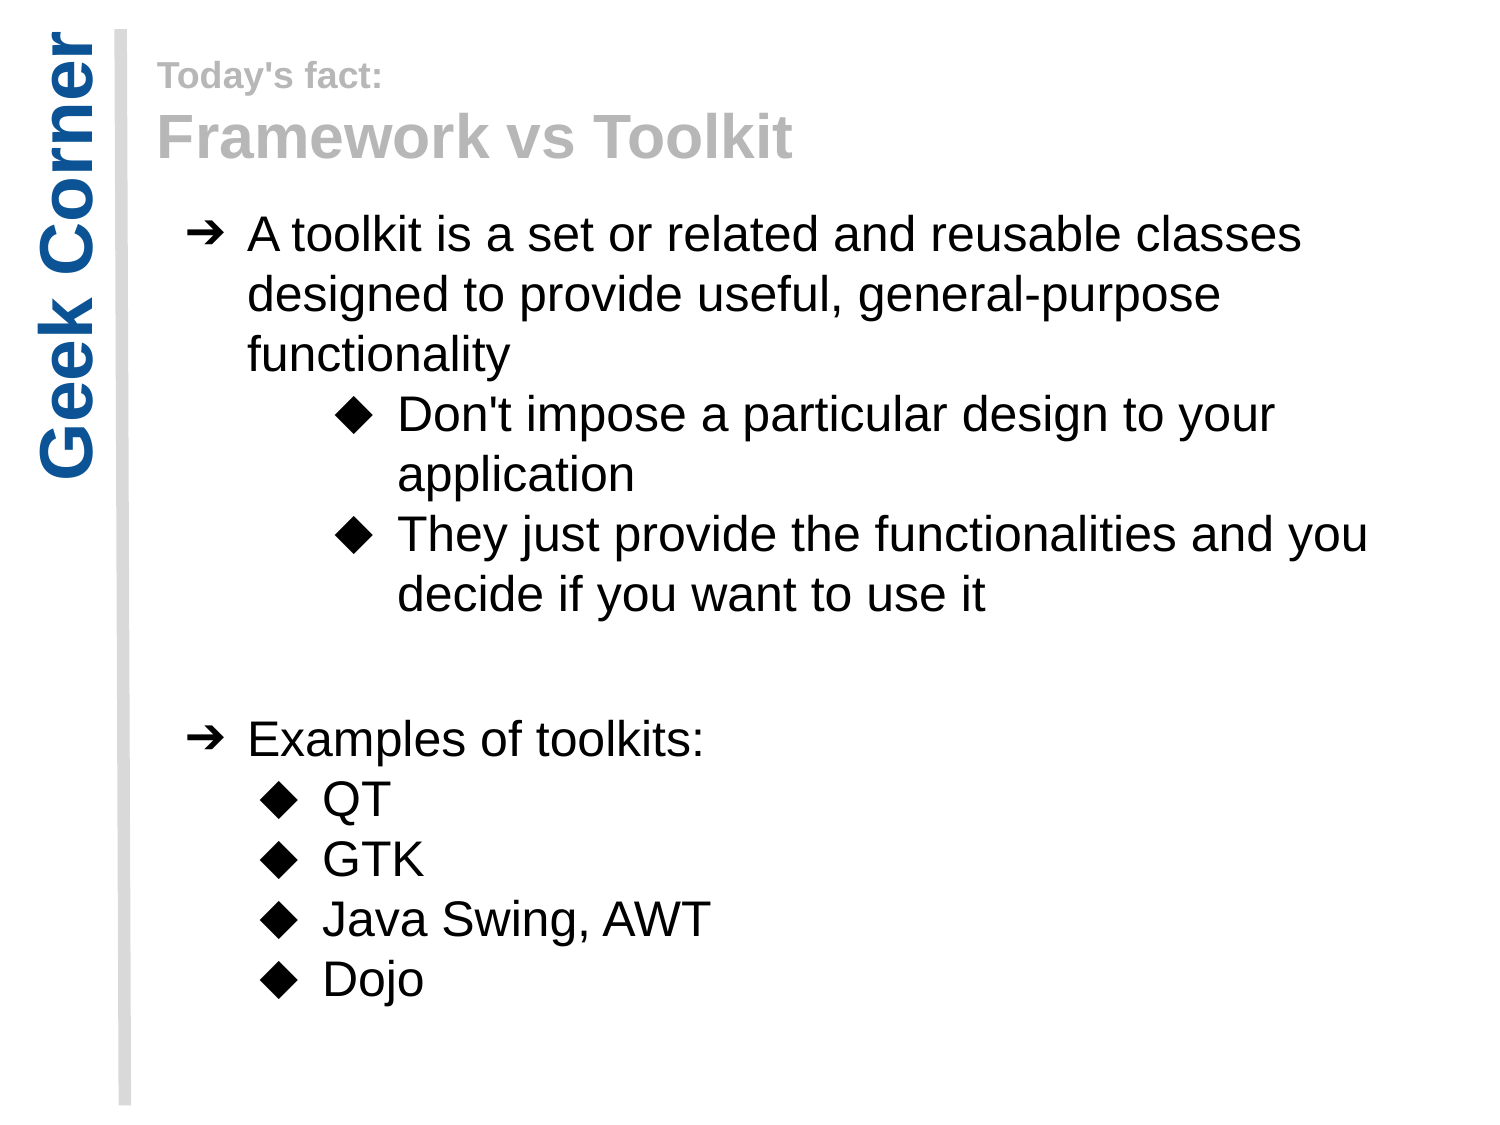

Today's fact:
Framework vs Toolkit
A toolkit is a set or related and reusable classes designed to provide useful, general-purpose functionality
Don't impose a particular design to your application
They just provide the functionalities and you decide if you want to use it

Examples of toolkits:
QT
GTK
Java Swing, AWT
Dojo
Geek Corner